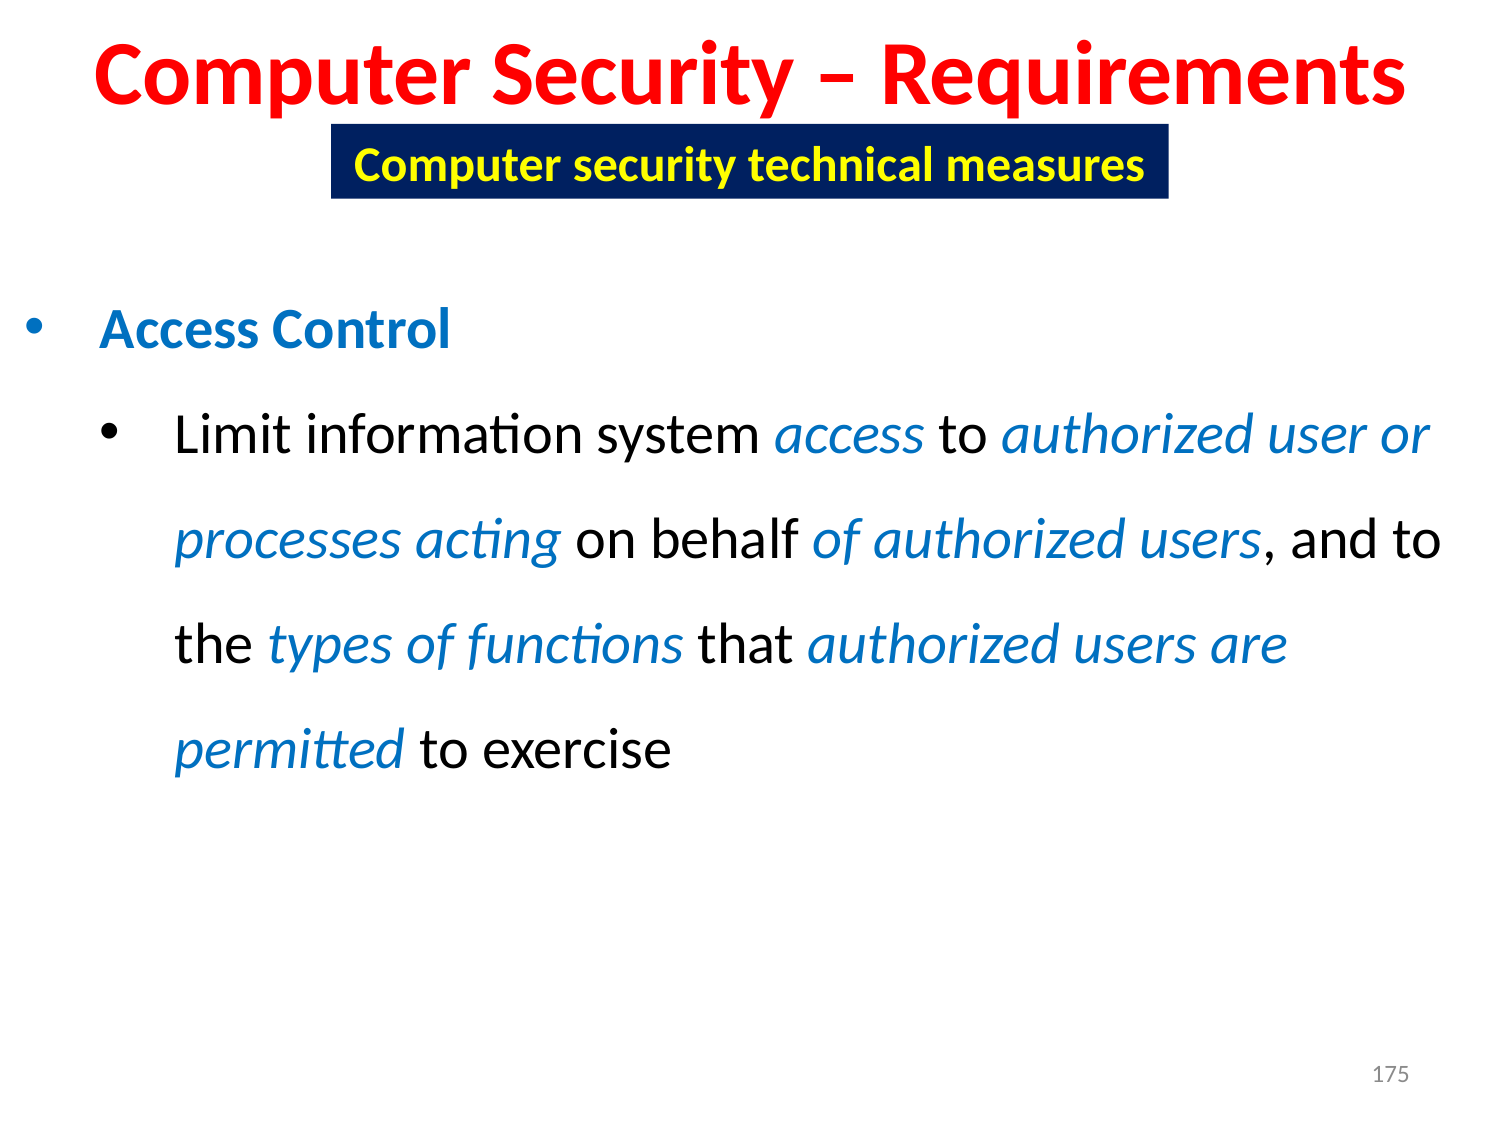

Computer Security – Requirements
Computer security technical measures
Access Control
Limit information system access to authorized user or  processes acting on behalf of authorized users, and to the types of functions that authorized users are permitted to exercise
175